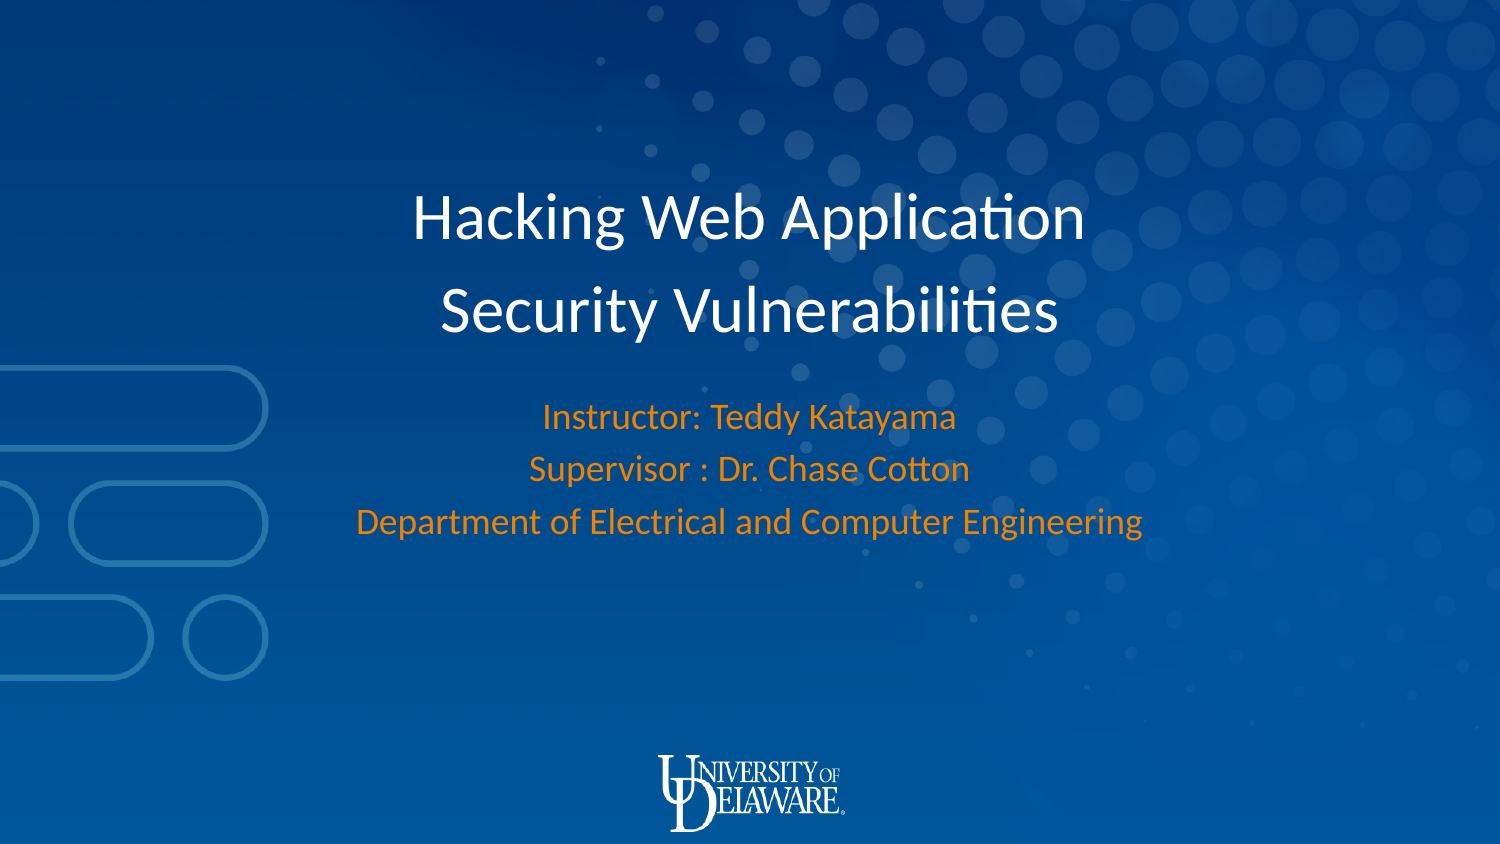

Hacking Web Application
Security Vulnerabilities
Instructor: Teddy Katayama
Supervisor : Dr. Chase Cotton
Department of Electrical and Computer Engineering